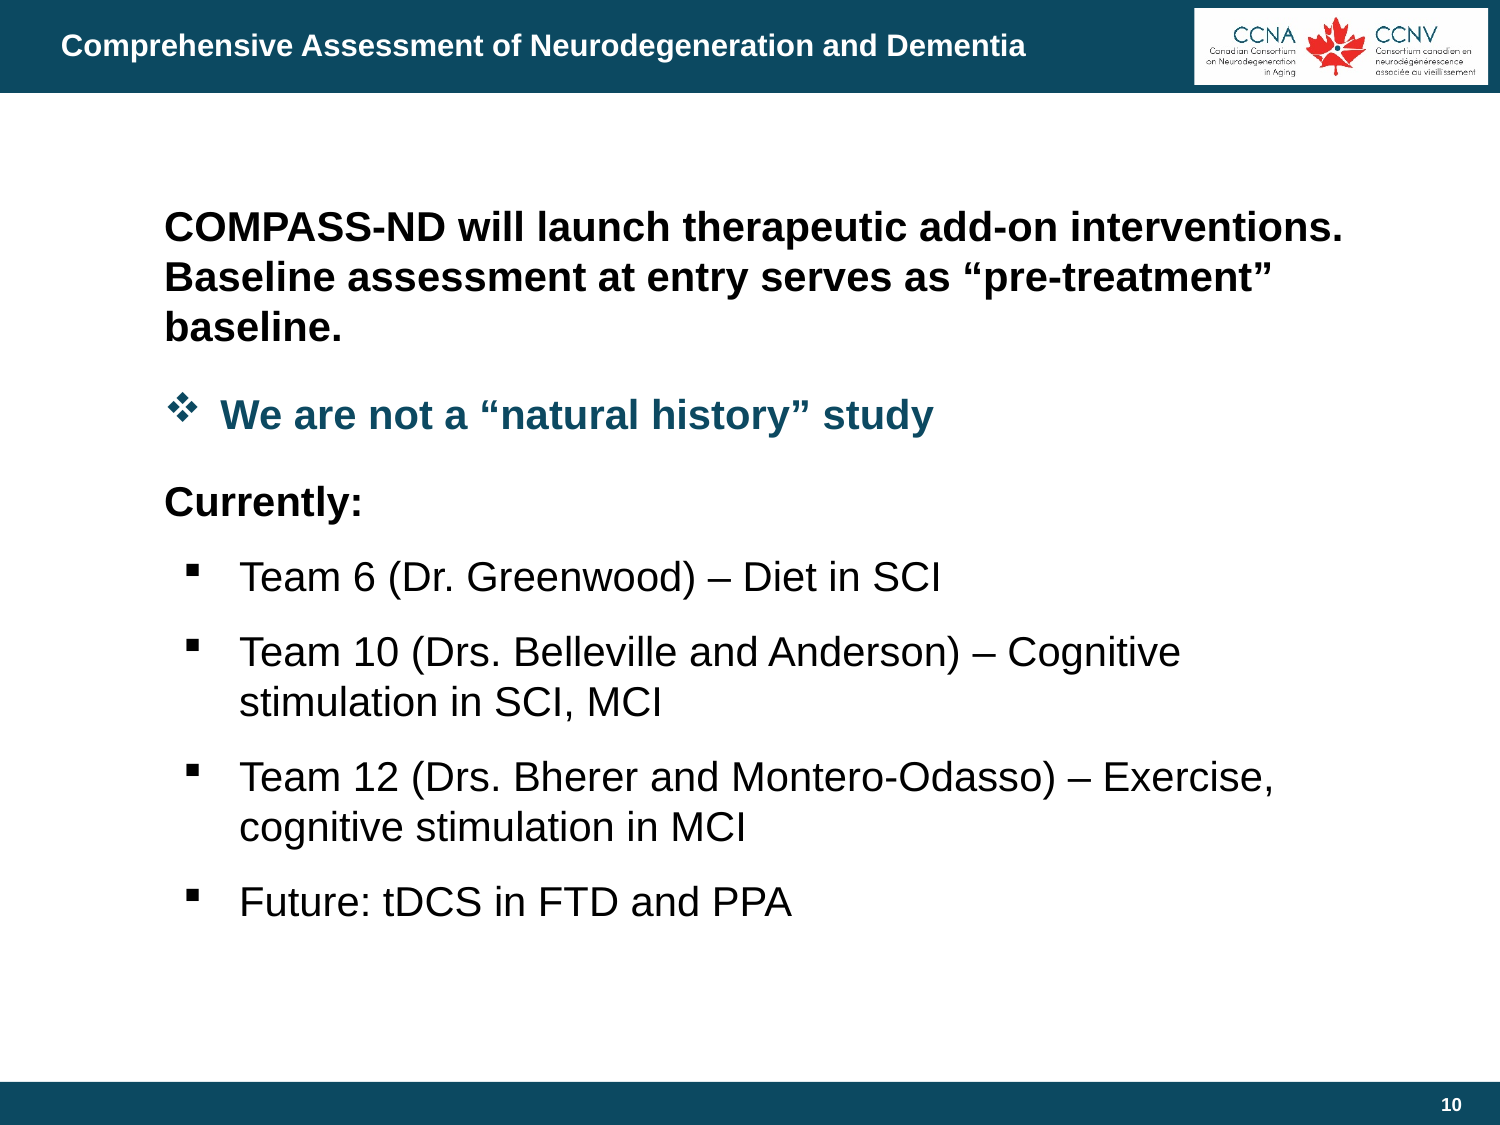

# Comprehensive Assessment of Neurodegeneration and Dementia
COMPASS-ND will launch therapeutic add-on interventions. Baseline assessment at entry serves as “pre-treatment” baseline.
We are not a “natural history” study
Currently:
Team 6 (Dr. Greenwood) – Diet in SCI
Team 10 (Drs. Belleville and Anderson) – Cognitive stimulation in SCI, MCI
Team 12 (Drs. Bherer and Montero-Odasso) – Exercise, cognitive stimulation in MCI
Future: tDCS in FTD and PPA
10